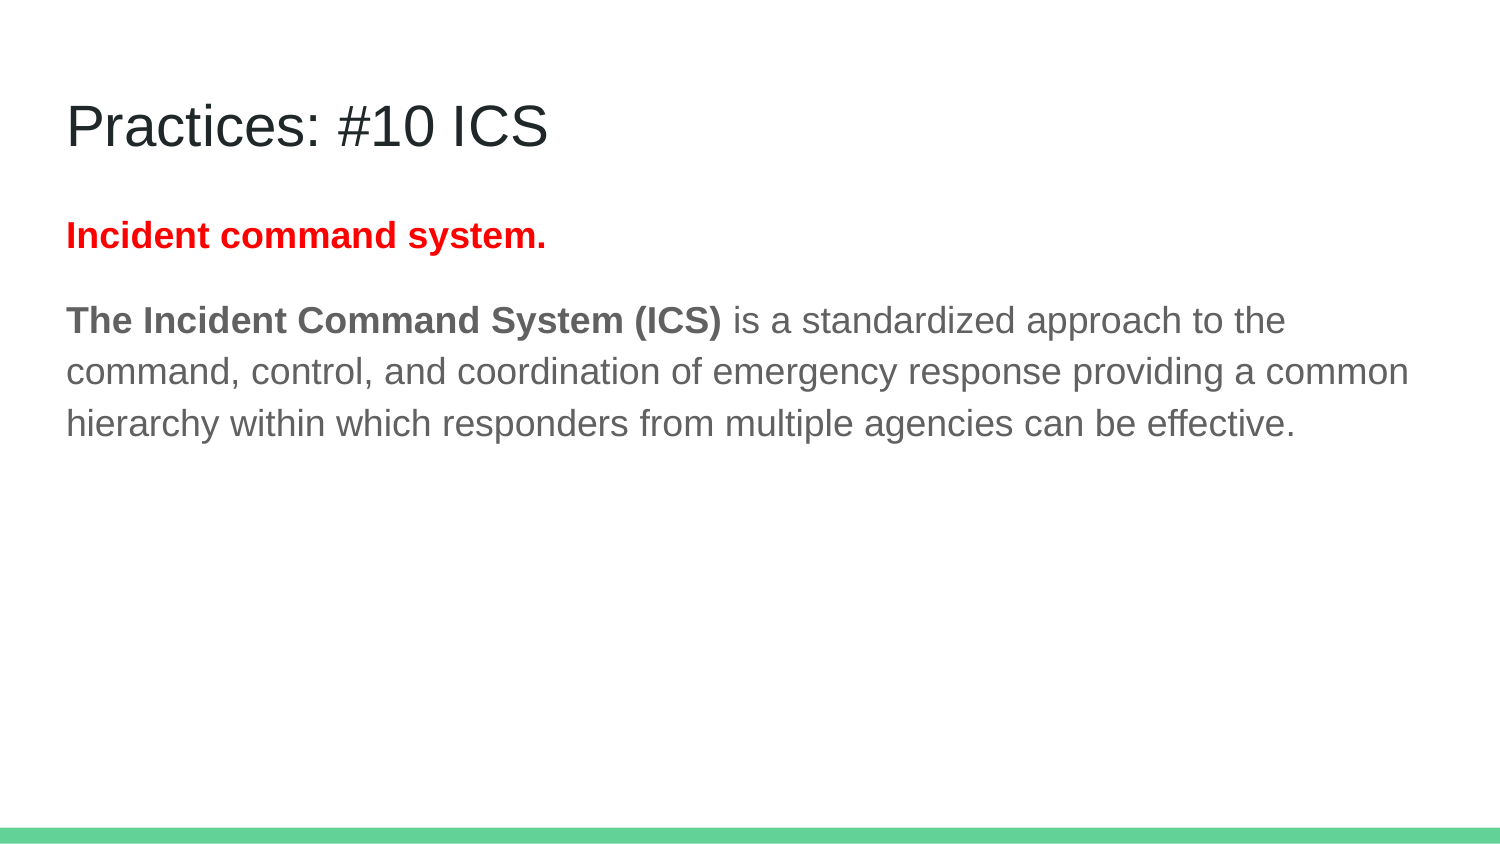

# Practices: #10 ICS
Incident command system.
The Incident Command System (ICS) is a standardized approach to the command, control, and coordination of emergency response providing a common hierarchy within which responders from multiple agencies can be effective.